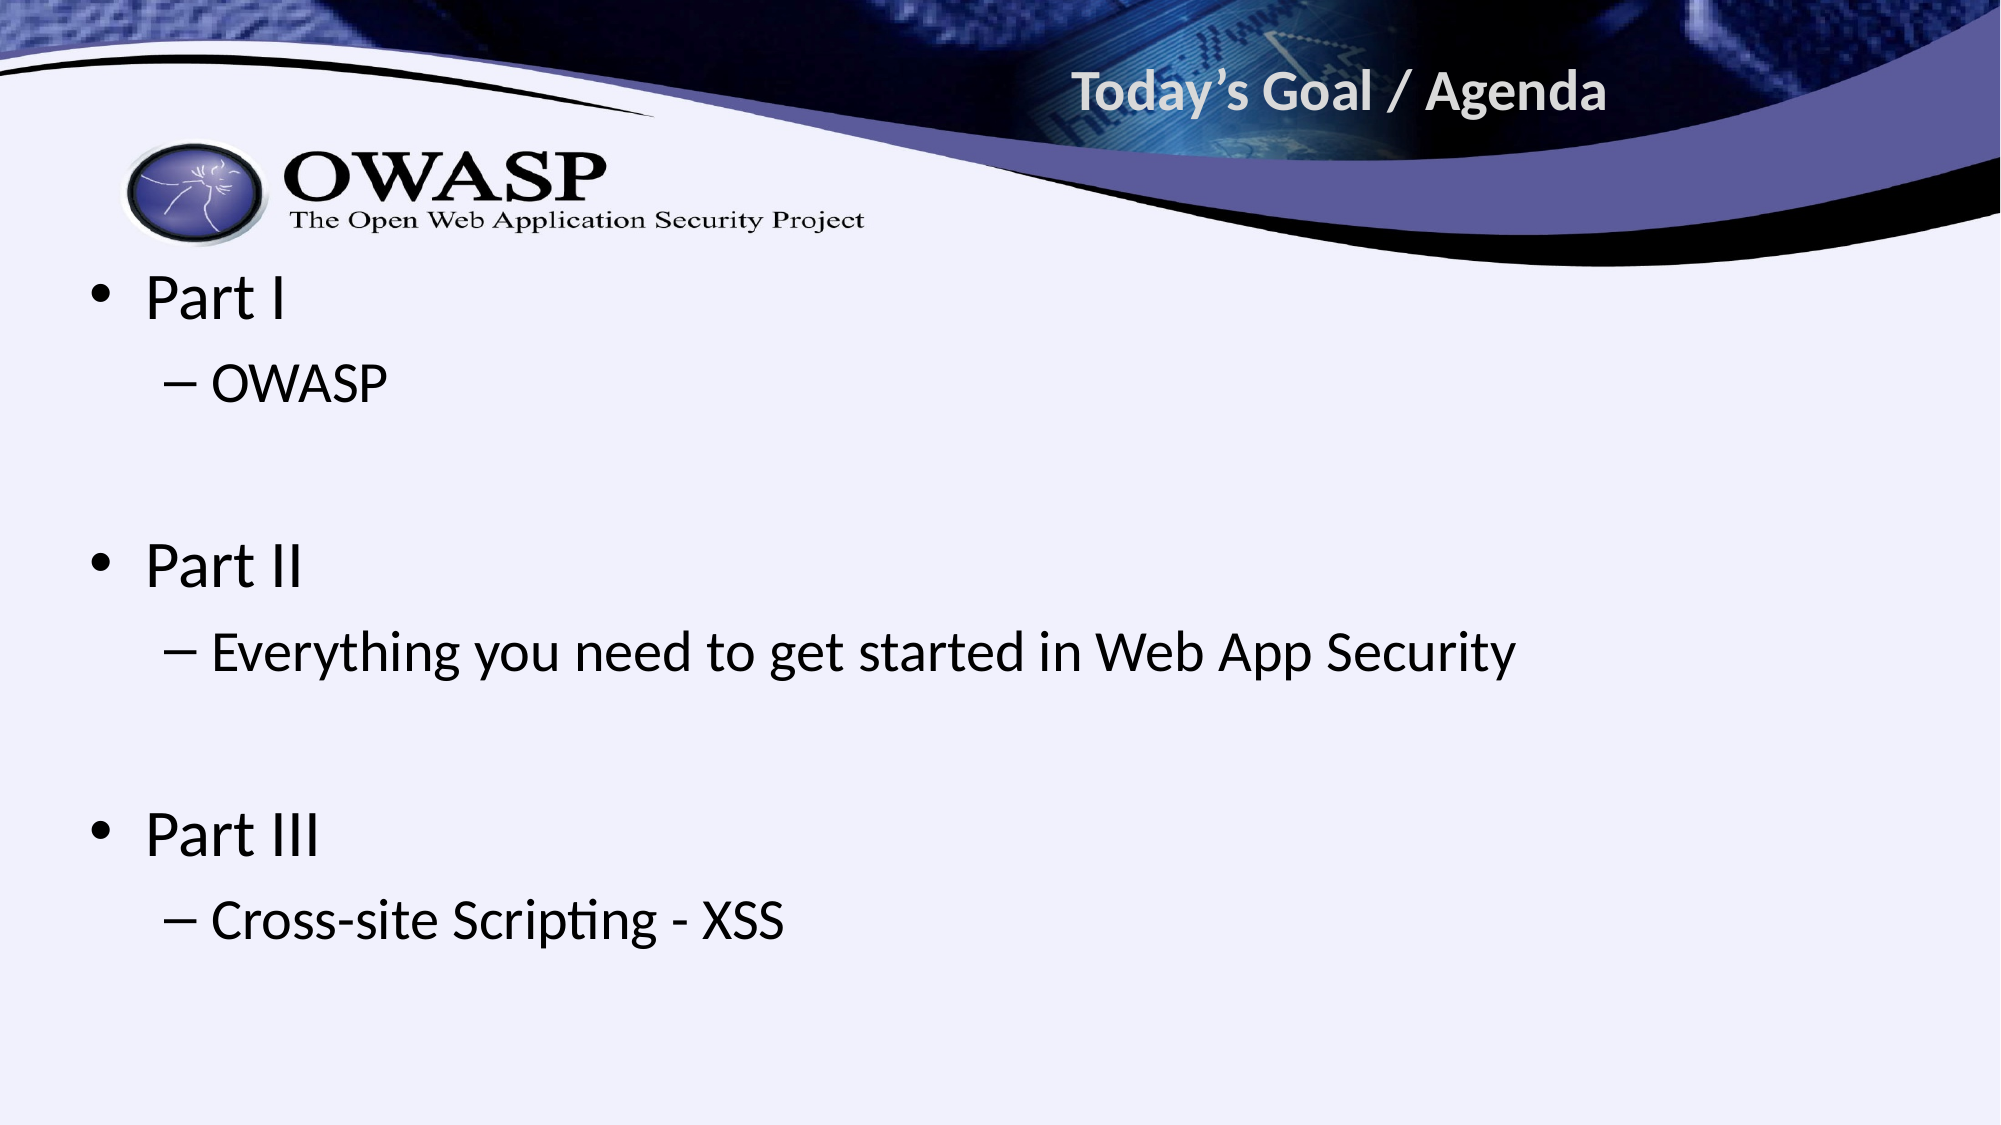

# Today’s Goal / Agenda
Part I
OWASP

Part II
Everything you need to get started in Web App Security

Part III
Cross-site Scripting - XSS